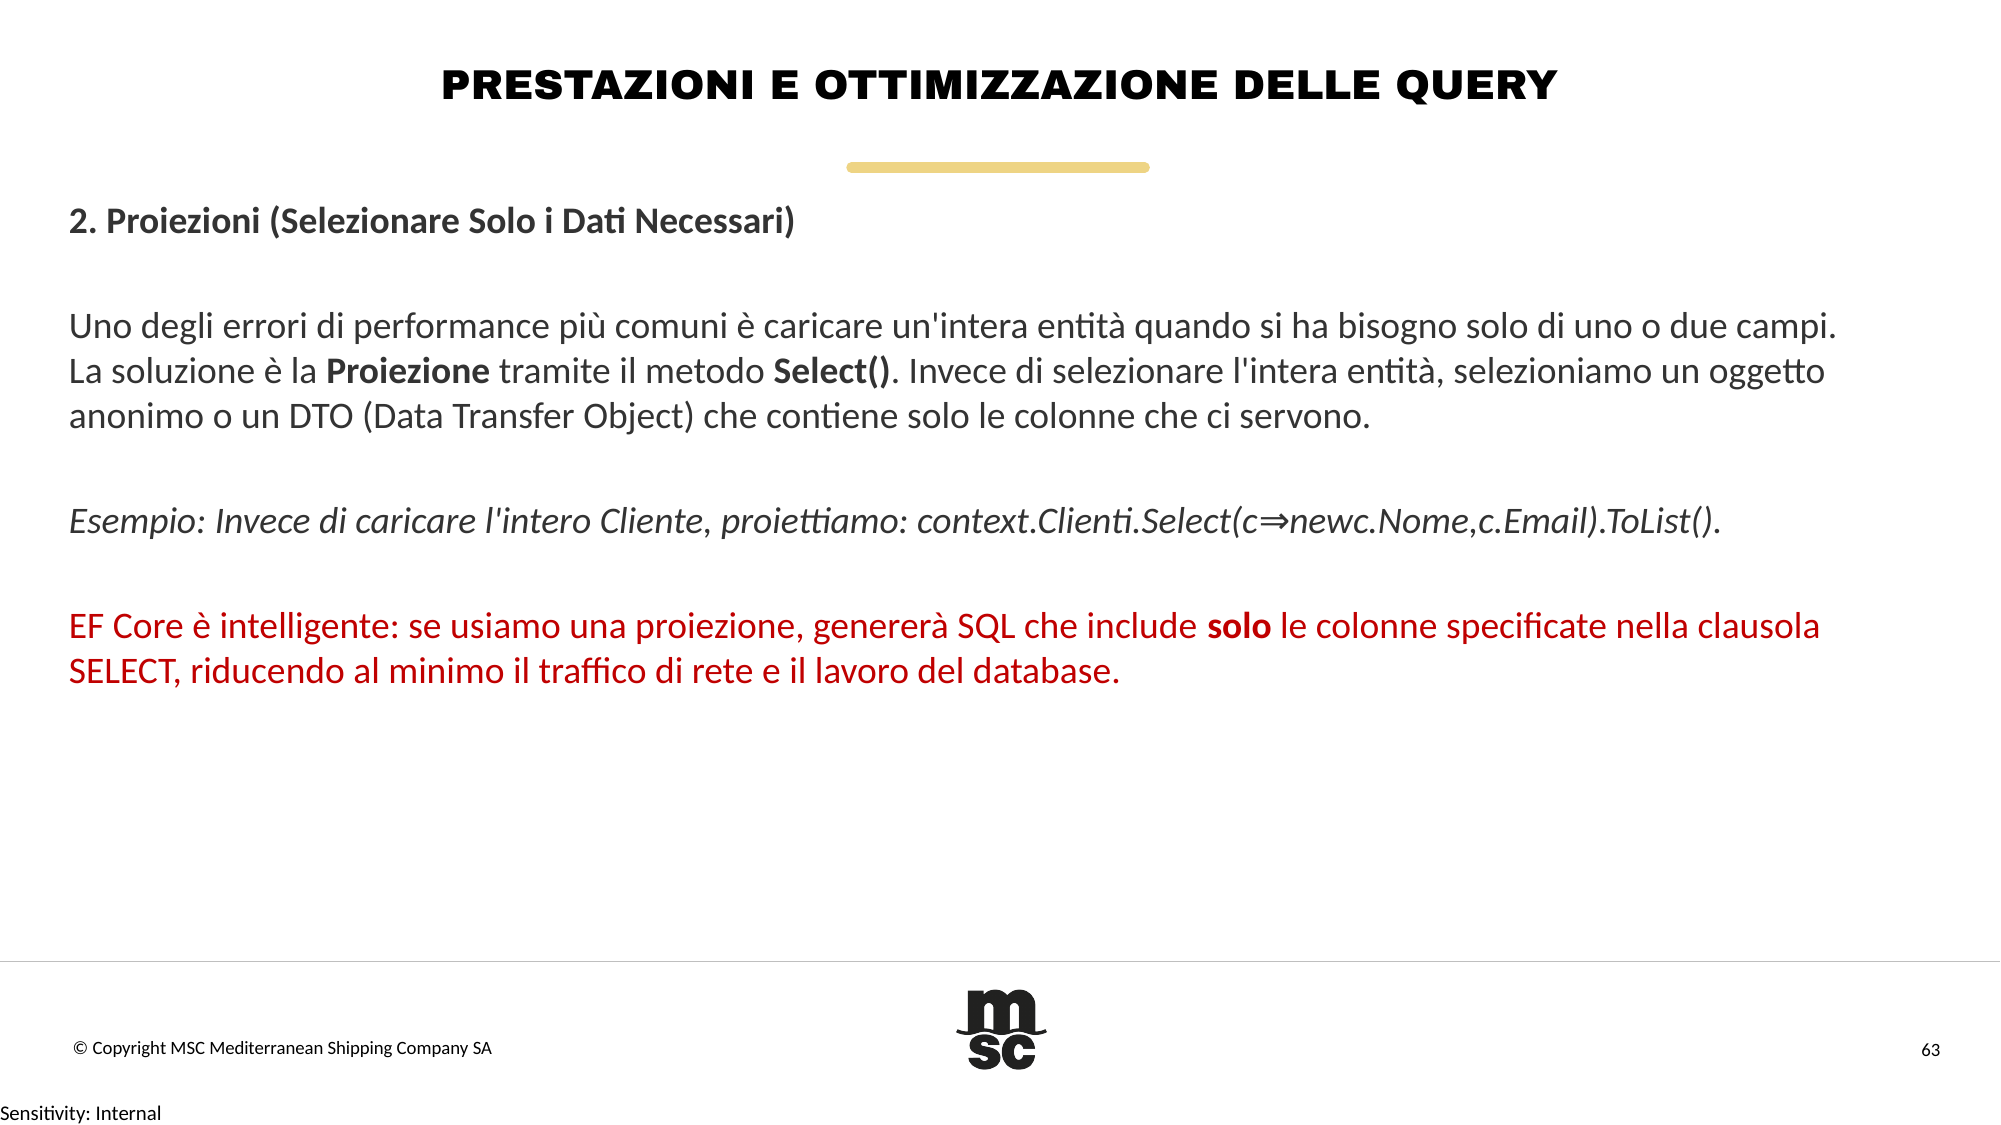

# Prestazioni e Ottimizzazione delle Query
2. Proiezioni (Selezionare Solo i Dati Necessari)

Uno degli errori di performance più comuni è caricare un'intera entità quando si ha bisogno solo di uno o due campi.
La soluzione è la Proiezione tramite il metodo Select(). Invece di selezionare l'intera entità, selezioniamo un oggetto anonimo o un DTO (Data Transfer Object) che contiene solo le colonne che ci servono.

Esempio: Invece di caricare l'intero Cliente, proiettiamo: context.Clienti.Select(c⇒newc.Nome,c.Email).ToList().

EF Core è intelligente: se usiamo una proiezione, genererà SQL che include solo le colonne specificate nella clausola SELECT, riducendo al minimo il traffico di rete e il lavoro del database.

© Copyright MSC Mediterranean Shipping Company SA

63